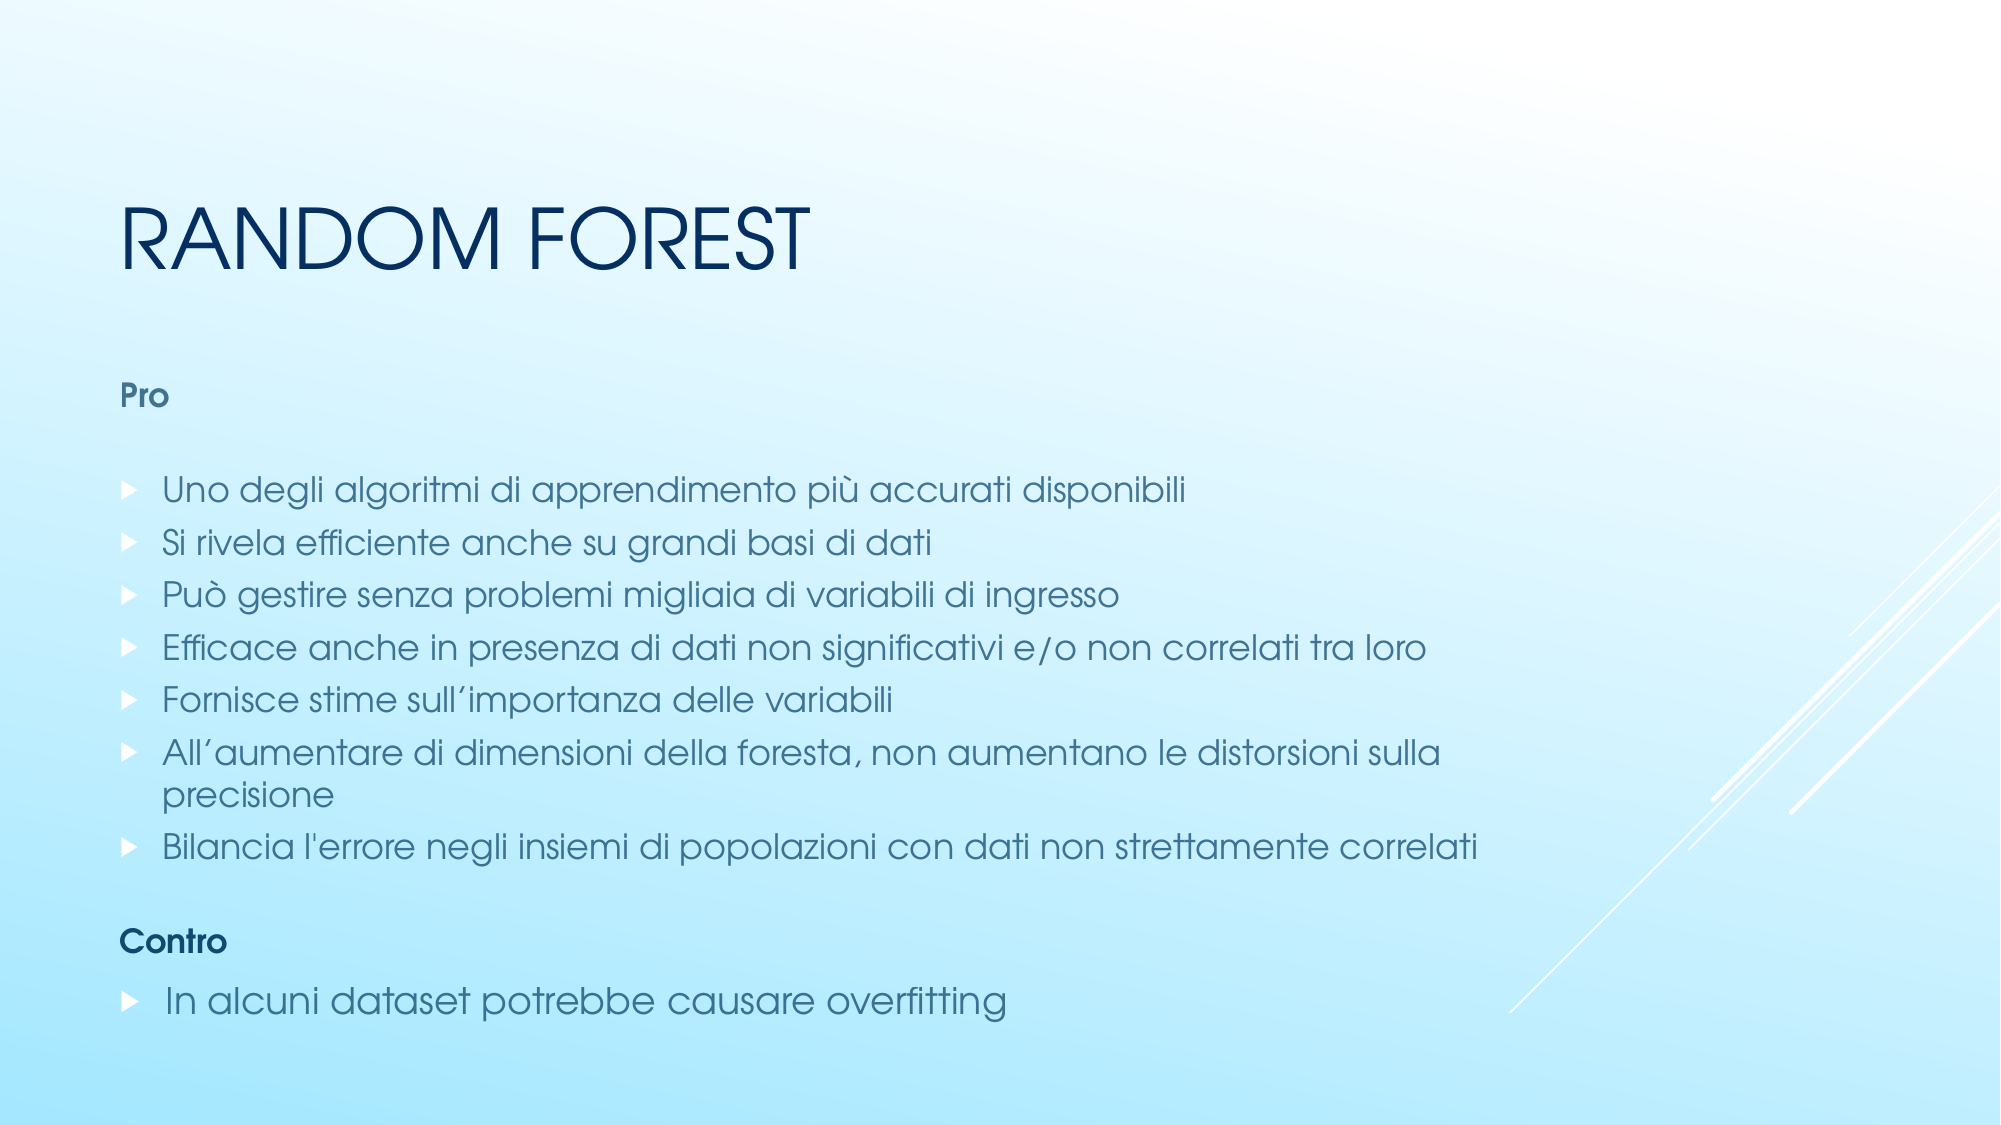

# random forest
Pro
Uno degli algoritmi di apprendimento più accurati disponibili
Si rivela efficiente anche su grandi basi di dati
Può gestire senza problemi migliaia di variabili di ingresso
Efficace anche in presenza di dati non significativi e/o non correlati tra loro
Fornisce stime sull’importanza delle variabili
All’aumentare di dimensioni della foresta, non aumentano le distorsioni sulla precisione
Bilancia l'errore negli insiemi di popolazioni con dati non strettamente correlati
Contro
In alcuni dataset potrebbe causare overfitting